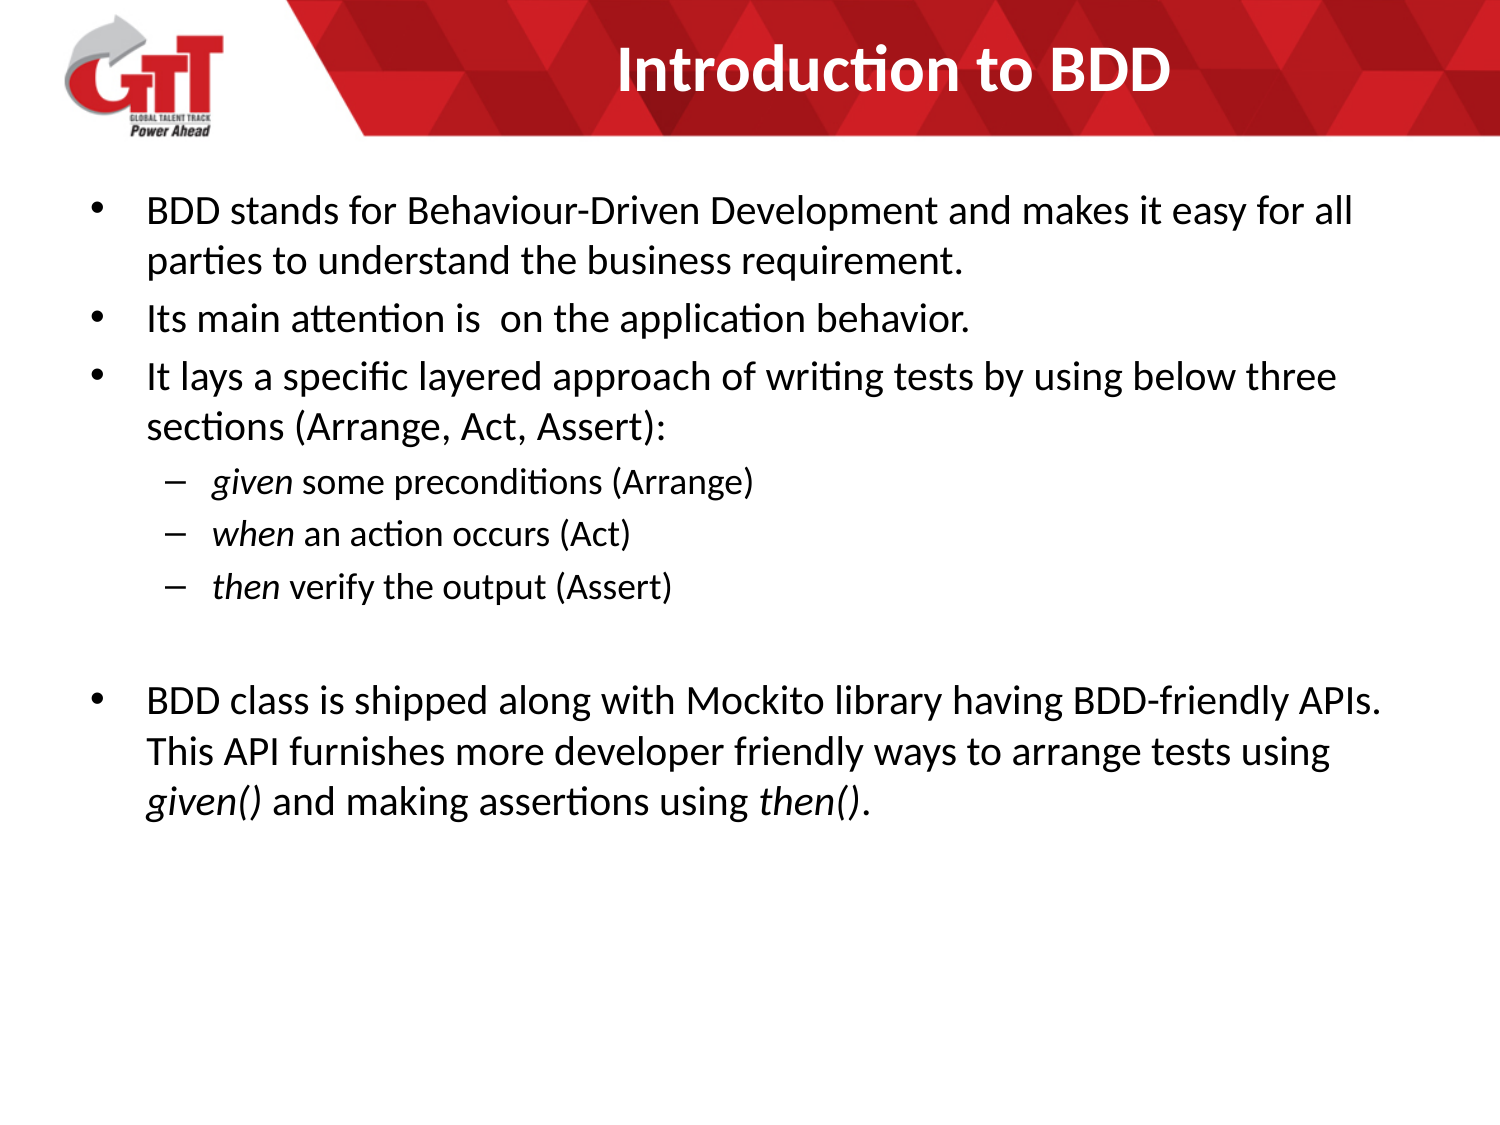

# Introduction to BDD
BDD stands for Behaviour-Driven Development and makes it easy for all parties to understand the business requirement.
Its main attention is  on the application behavior.
It lays a specific layered approach of writing tests by using below three sections (Arrange, Act, Assert):
given some preconditions (Arrange)
when an action occurs (Act)
then verify the output (Assert)

BDD class is shipped along with Mockito library having BDD-friendly APIs. This API furnishes more developer friendly ways to arrange tests using given() and making assertions using then().